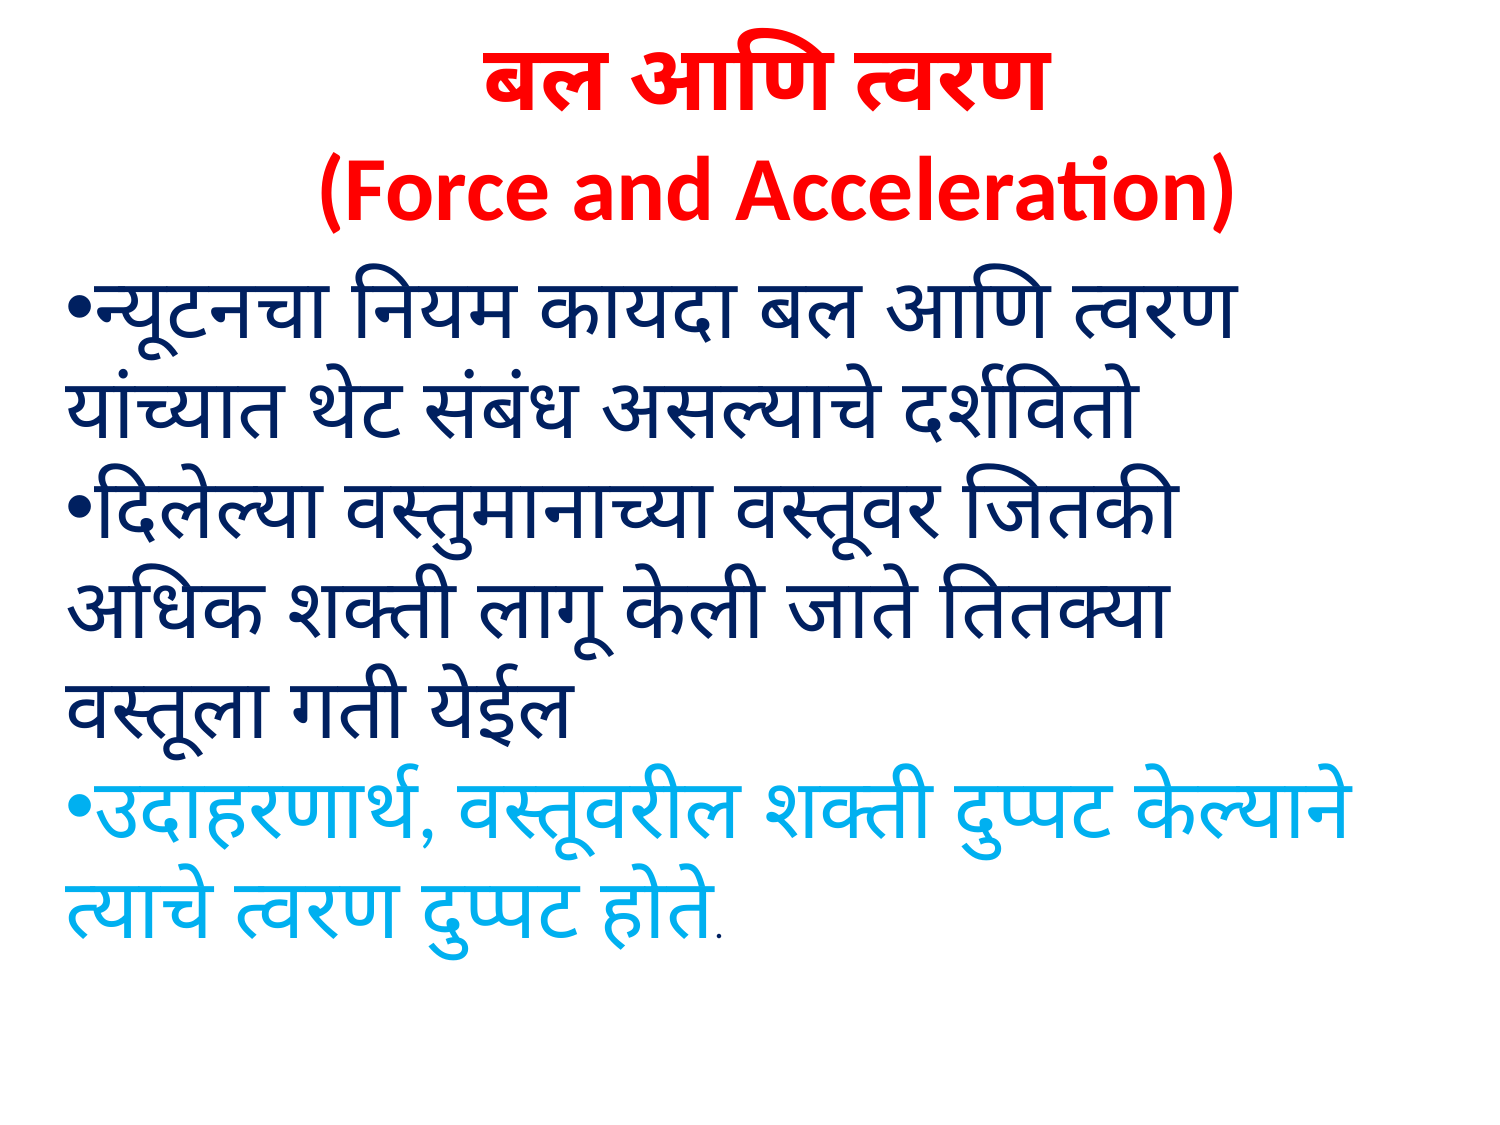

# बल आणि त्वरण (Force and Acceleration)
न्यूटनचा नियम कायदा बल आणि त्वरण यांच्यात थेट संबंध असल्याचे दर्शवितो
दिलेल्या वस्तुमानाच्या वस्तूवर जितकी अधिक शक्ती लागू केली जाते तितक्या वस्तूला गती येईल
उदाहरणार्थ, वस्तूवरील शक्ती दुप्पट केल्याने त्याचे त्वरण दुप्पट होते.